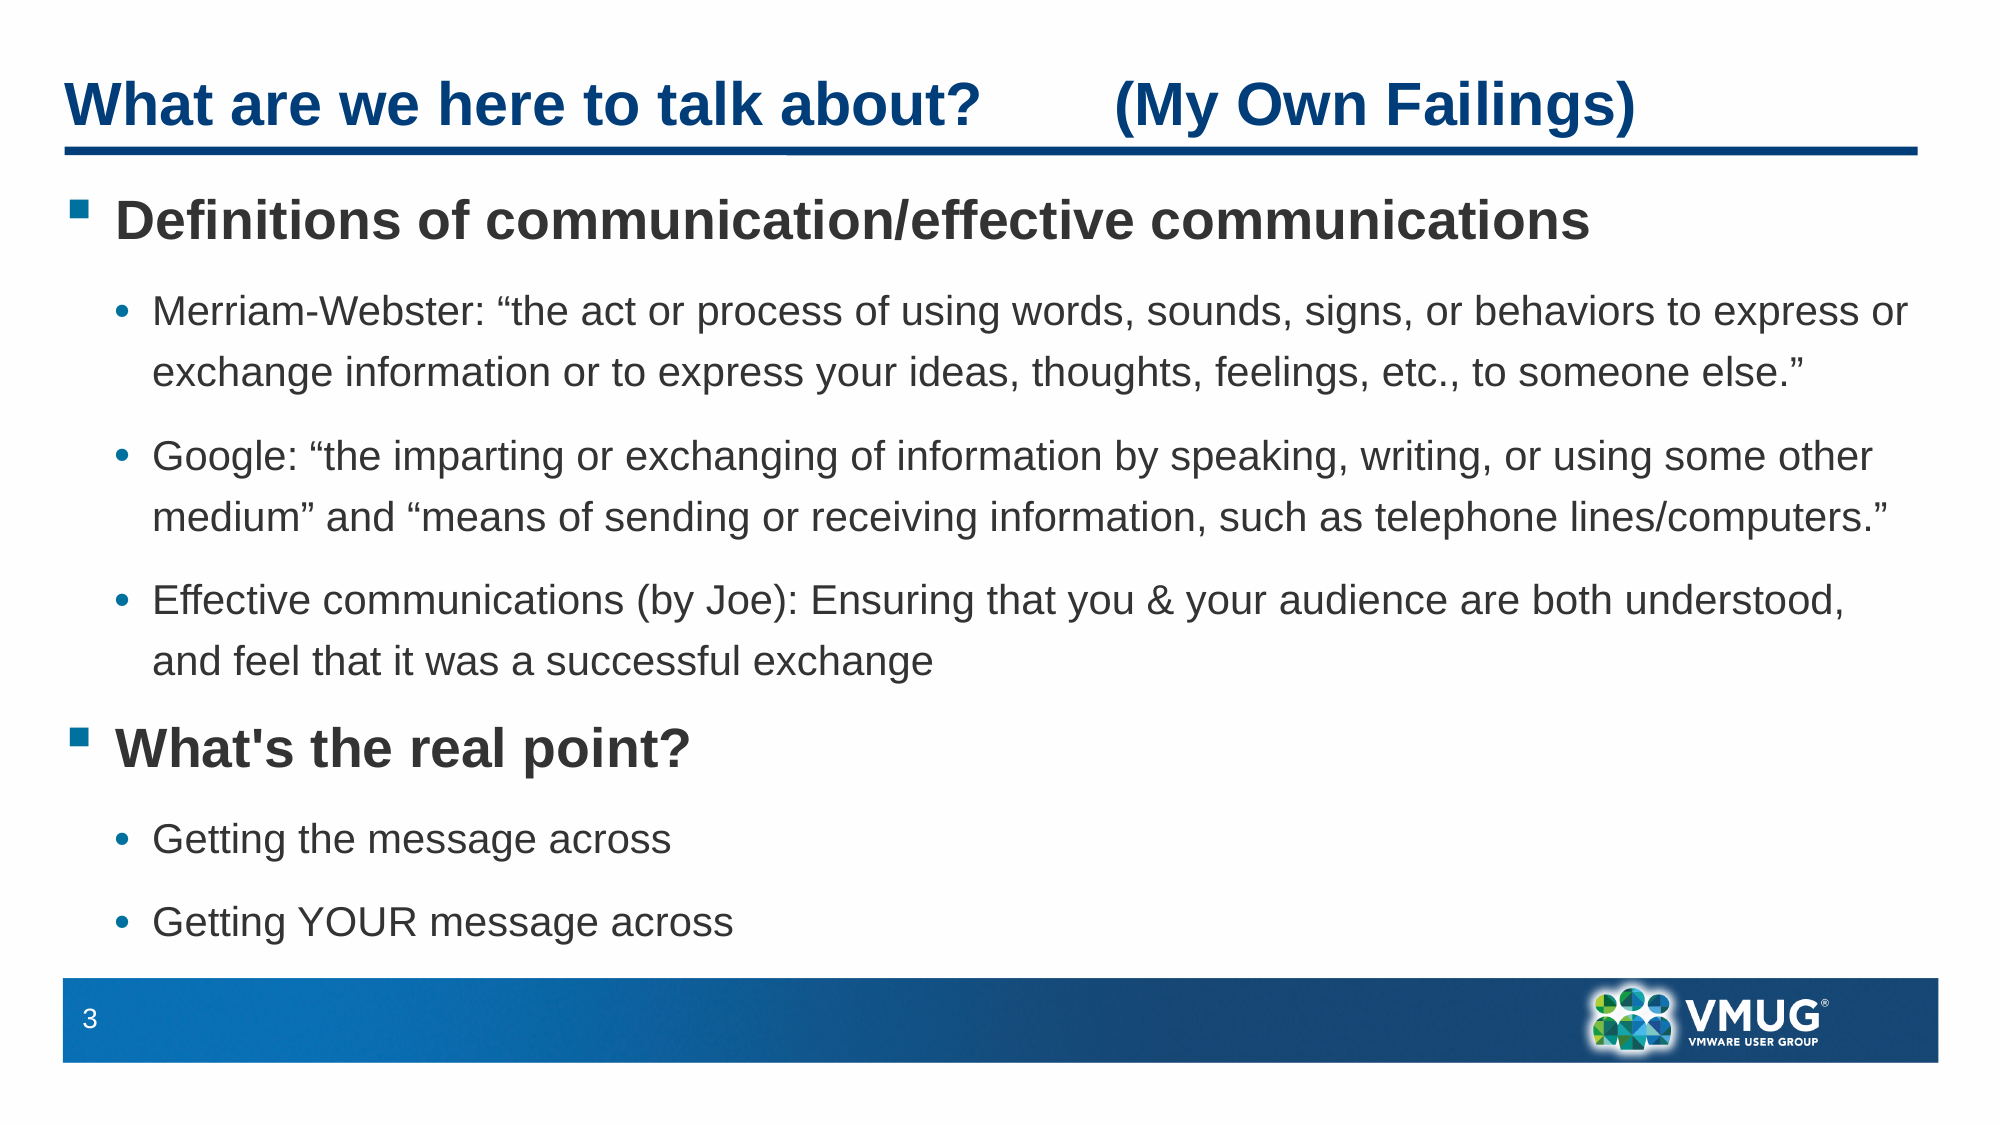

# What are we here to talk about?	(My Own Failings)
Definitions of communication/effective communications
Merriam-Webster: “the act or process of using words, sounds, signs, or behaviors to express or exchange information or to express your ideas, thoughts, feelings, etc., to someone else.”
Google: “the imparting or exchanging of information by speaking, writing, or using some other medium” and “means of sending or receiving information, such as telephone lines/computers.”
Effective communications (by Joe): Ensuring that you & your audience are both understood, and feel that it was a successful exchange
What's the real point?
Getting the message across
Getting YOUR message across